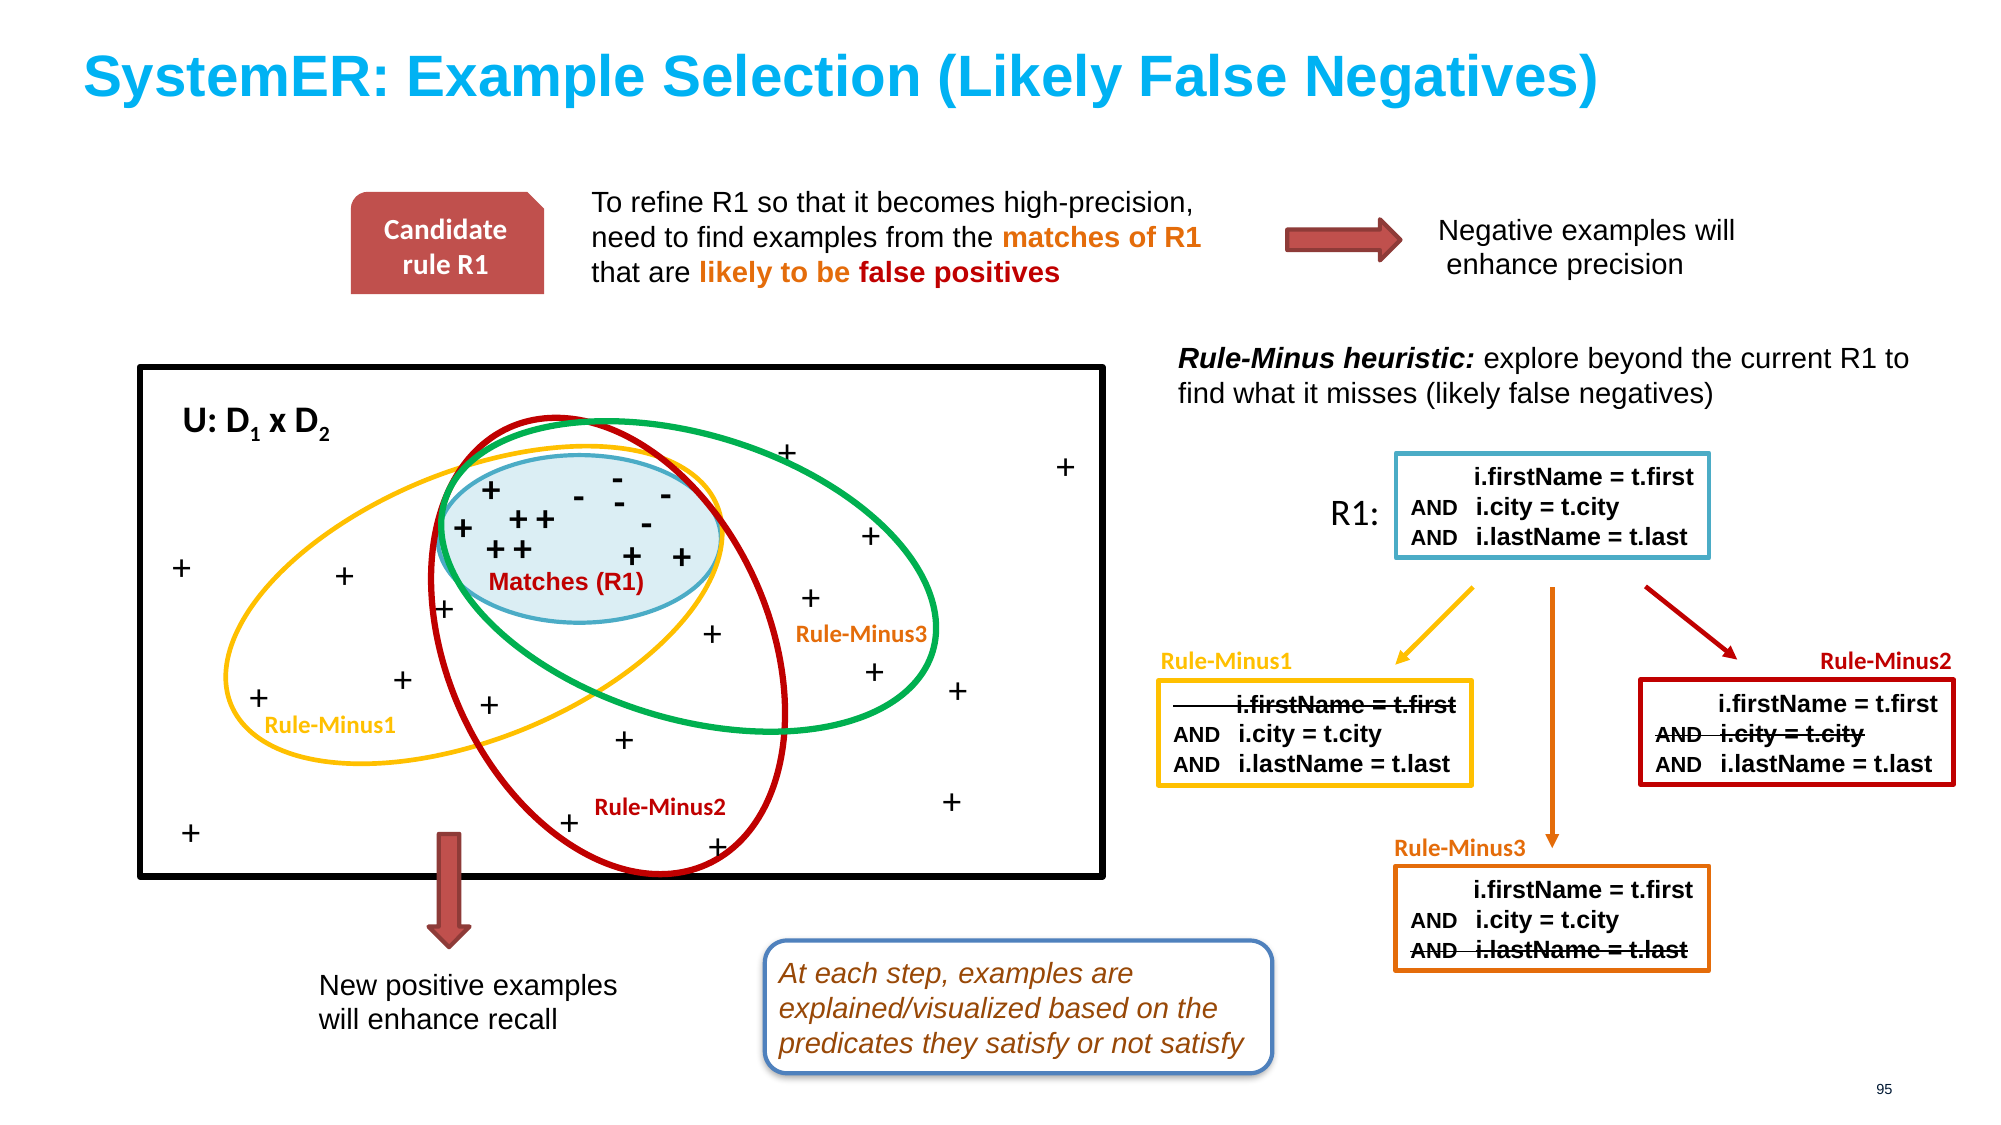

# SystemER: Example Selection (Likely False Negatives)
To refine R1 so that it becomes high-precision,
need to find examples from the matches of R1
that are likely to be false positives
Candidate rule R1
Negative examples will  enhance precision

Rule-Minus heuristic: explore beyond the current R1 to find what it misses (likely false negatives)

U: D1 x D2

+
+
Rule-Minus2
+
+
+
+
+
+
+
+
+
+
+
+
+
+

Rule-Minus3
-
-
-
-
-
         i.firstName = t.first
AND   i.city = t.city
AND   i.lastName = t.last

+
+ +
+
+ +
+
+

+
+
Rule-Minus1
R1:

Matches (R1)
Rule-Minus2
         i.firstName = t.first
AND   i.city = t.city
AND   i.lastName = t.last
Rule-Minus1
         i.firstName = t.first
AND   i.city = t.city
AND   i.lastName = t.last
Rule-Minus3
         i.firstName = t.first
AND   i.city = t.city
AND   i.lastName = t.last

At each step, examples are explained/visualized based on the predicates they satisfy or not satisfy
New positive examples will enhance recall
95